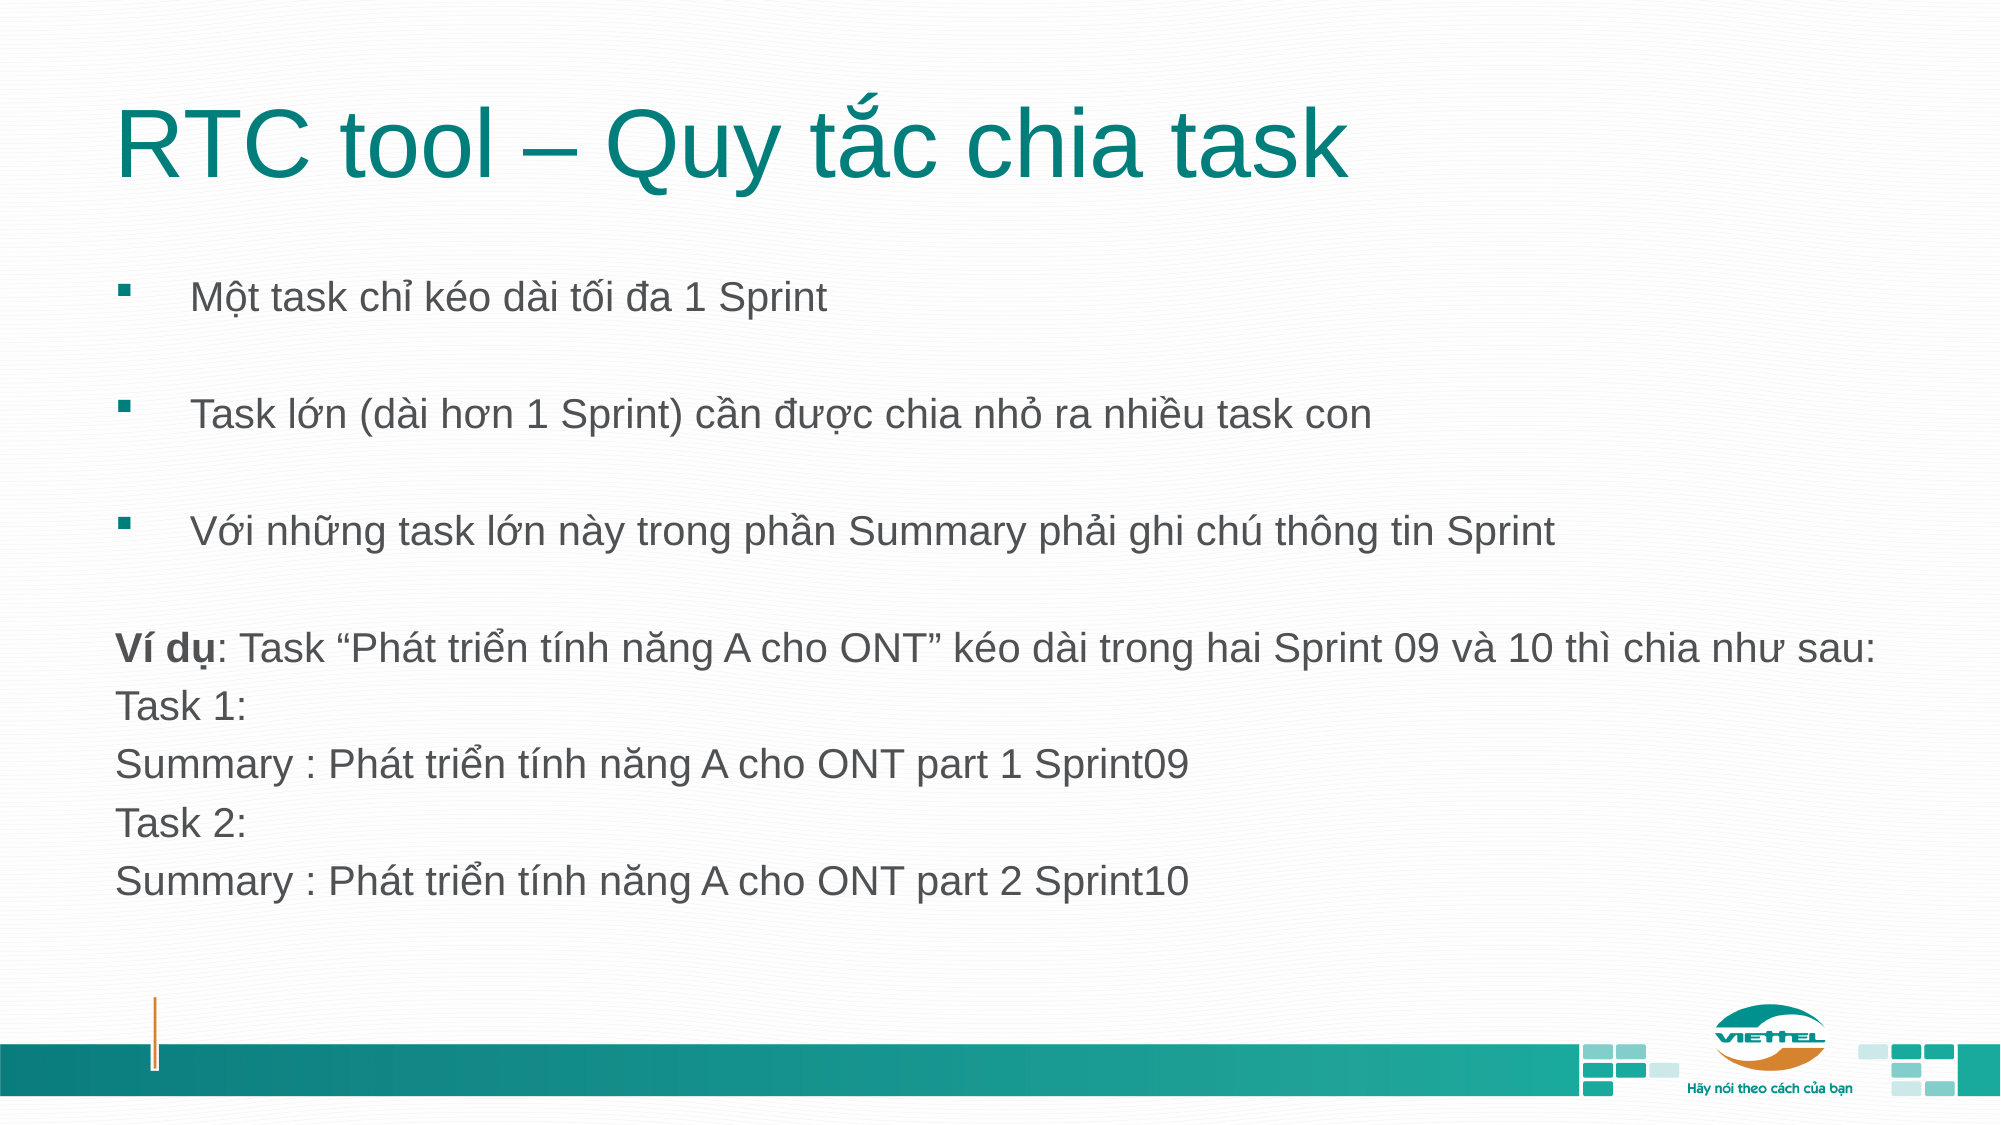

# RTC tool – Quy tắc chia task
Một task chỉ kéo dài tối đa 1 Sprint

Task lớn (dài hơn 1 Sprint) cần được chia nhỏ ra nhiều task con

Với những task lớn này trong phần Summary phải ghi chú thông tin Sprint

Ví dụ: Task “Phát triển tính năng A cho ONT” kéo dài trong hai Sprint 09 và 10 thì chia như sau:
Task 1:
Summary : Phát triển tính năng A cho ONT part 1 Sprint09
Task 2:
Summary : Phát triển tính năng A cho ONT part 2 Sprint10